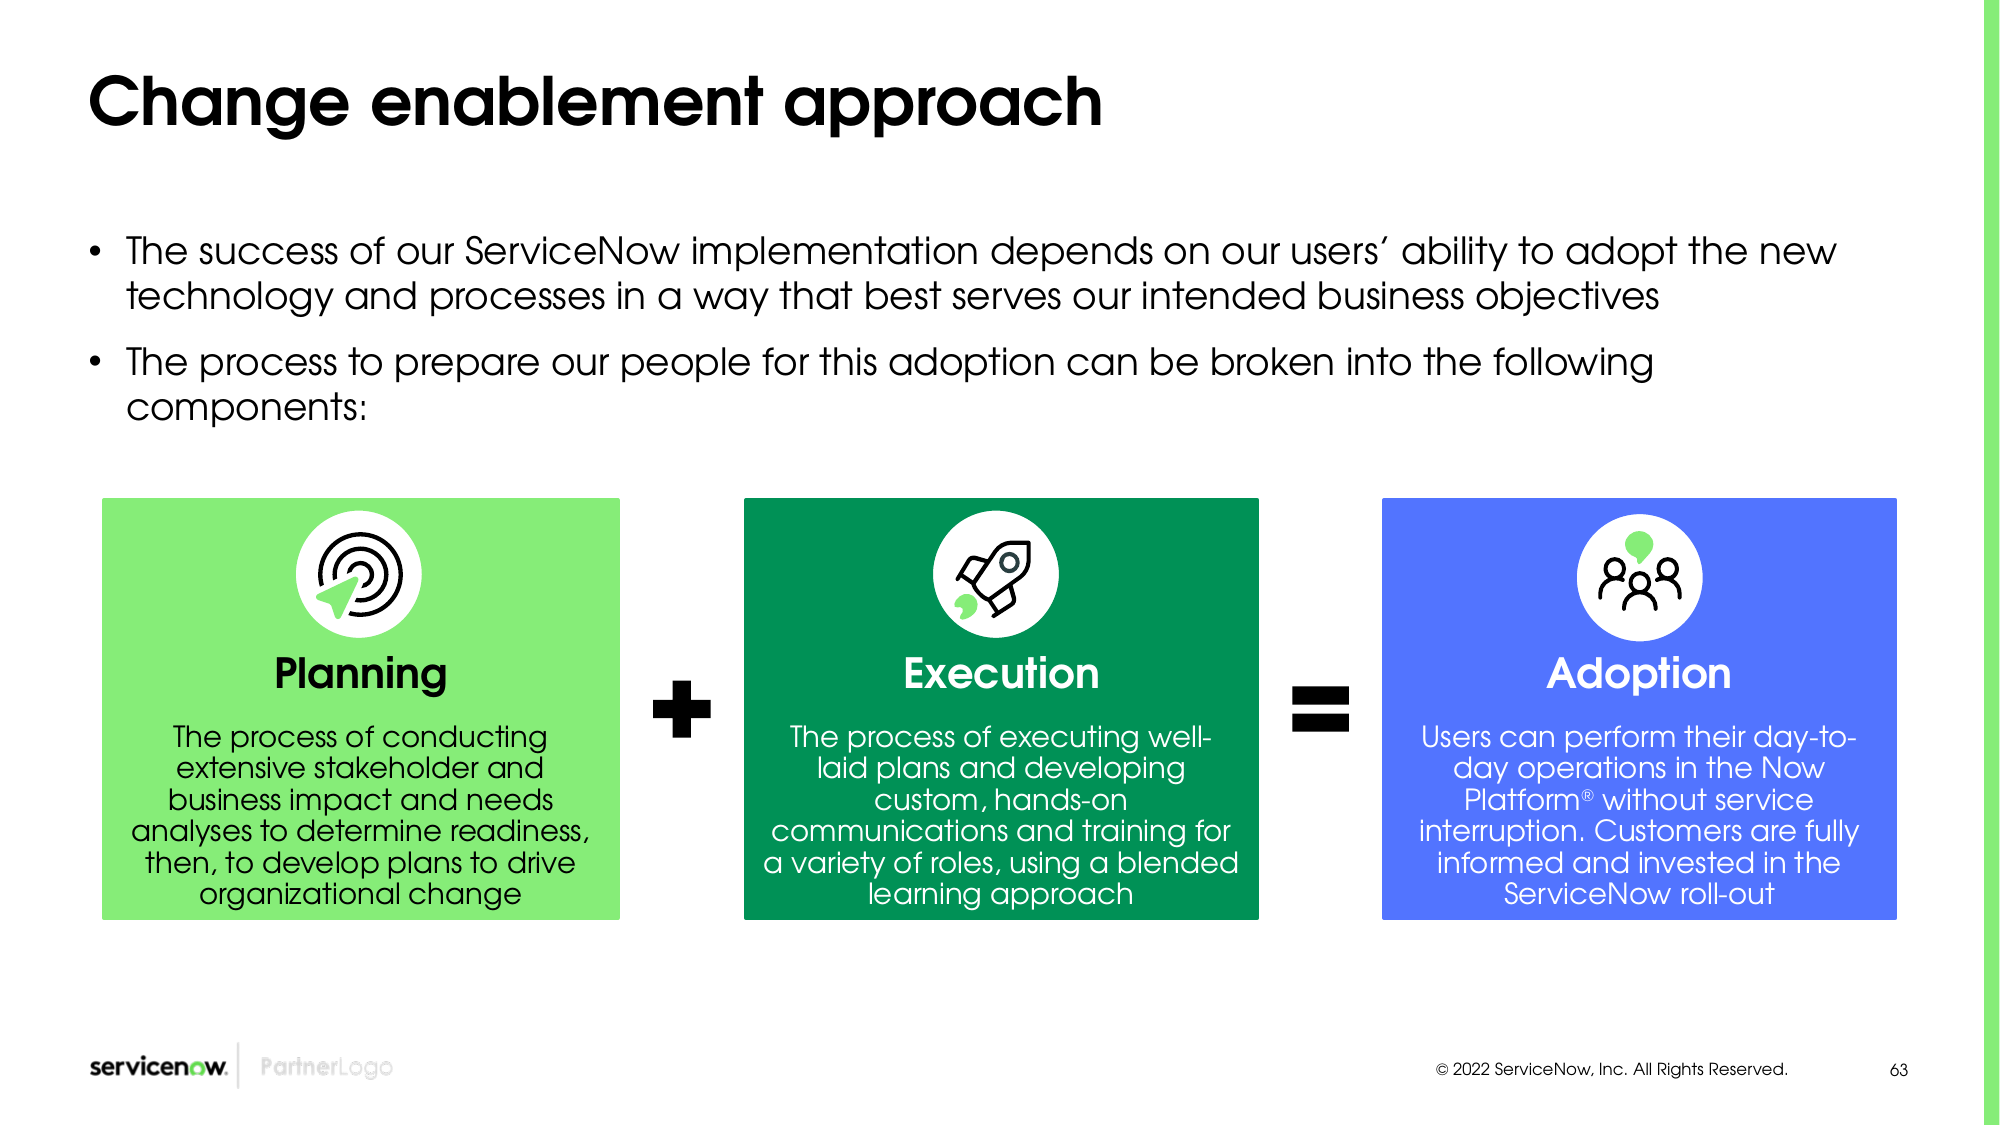

# Change enablement approach
The success of our ServiceNow implementation depends on our users’ ability to adopt the new technology and processes in a way that best serves our intended business objectives
The process to prepare our people for this adoption can be broken into the following components:

Planning
The process of conducting extensive stakeholder and business impact and needs analyses to determine readiness, then, to develop plans to drive organizational change

Execution
The process of executing well- laid plans and developing custom, hands-on communications and training for a variety of roles, using a blended learning approach

Adoption
Users can perform their day-to-day operations in the Now Platform® without service interruption. Customers are fully informed and invested in the ServiceNow roll-out